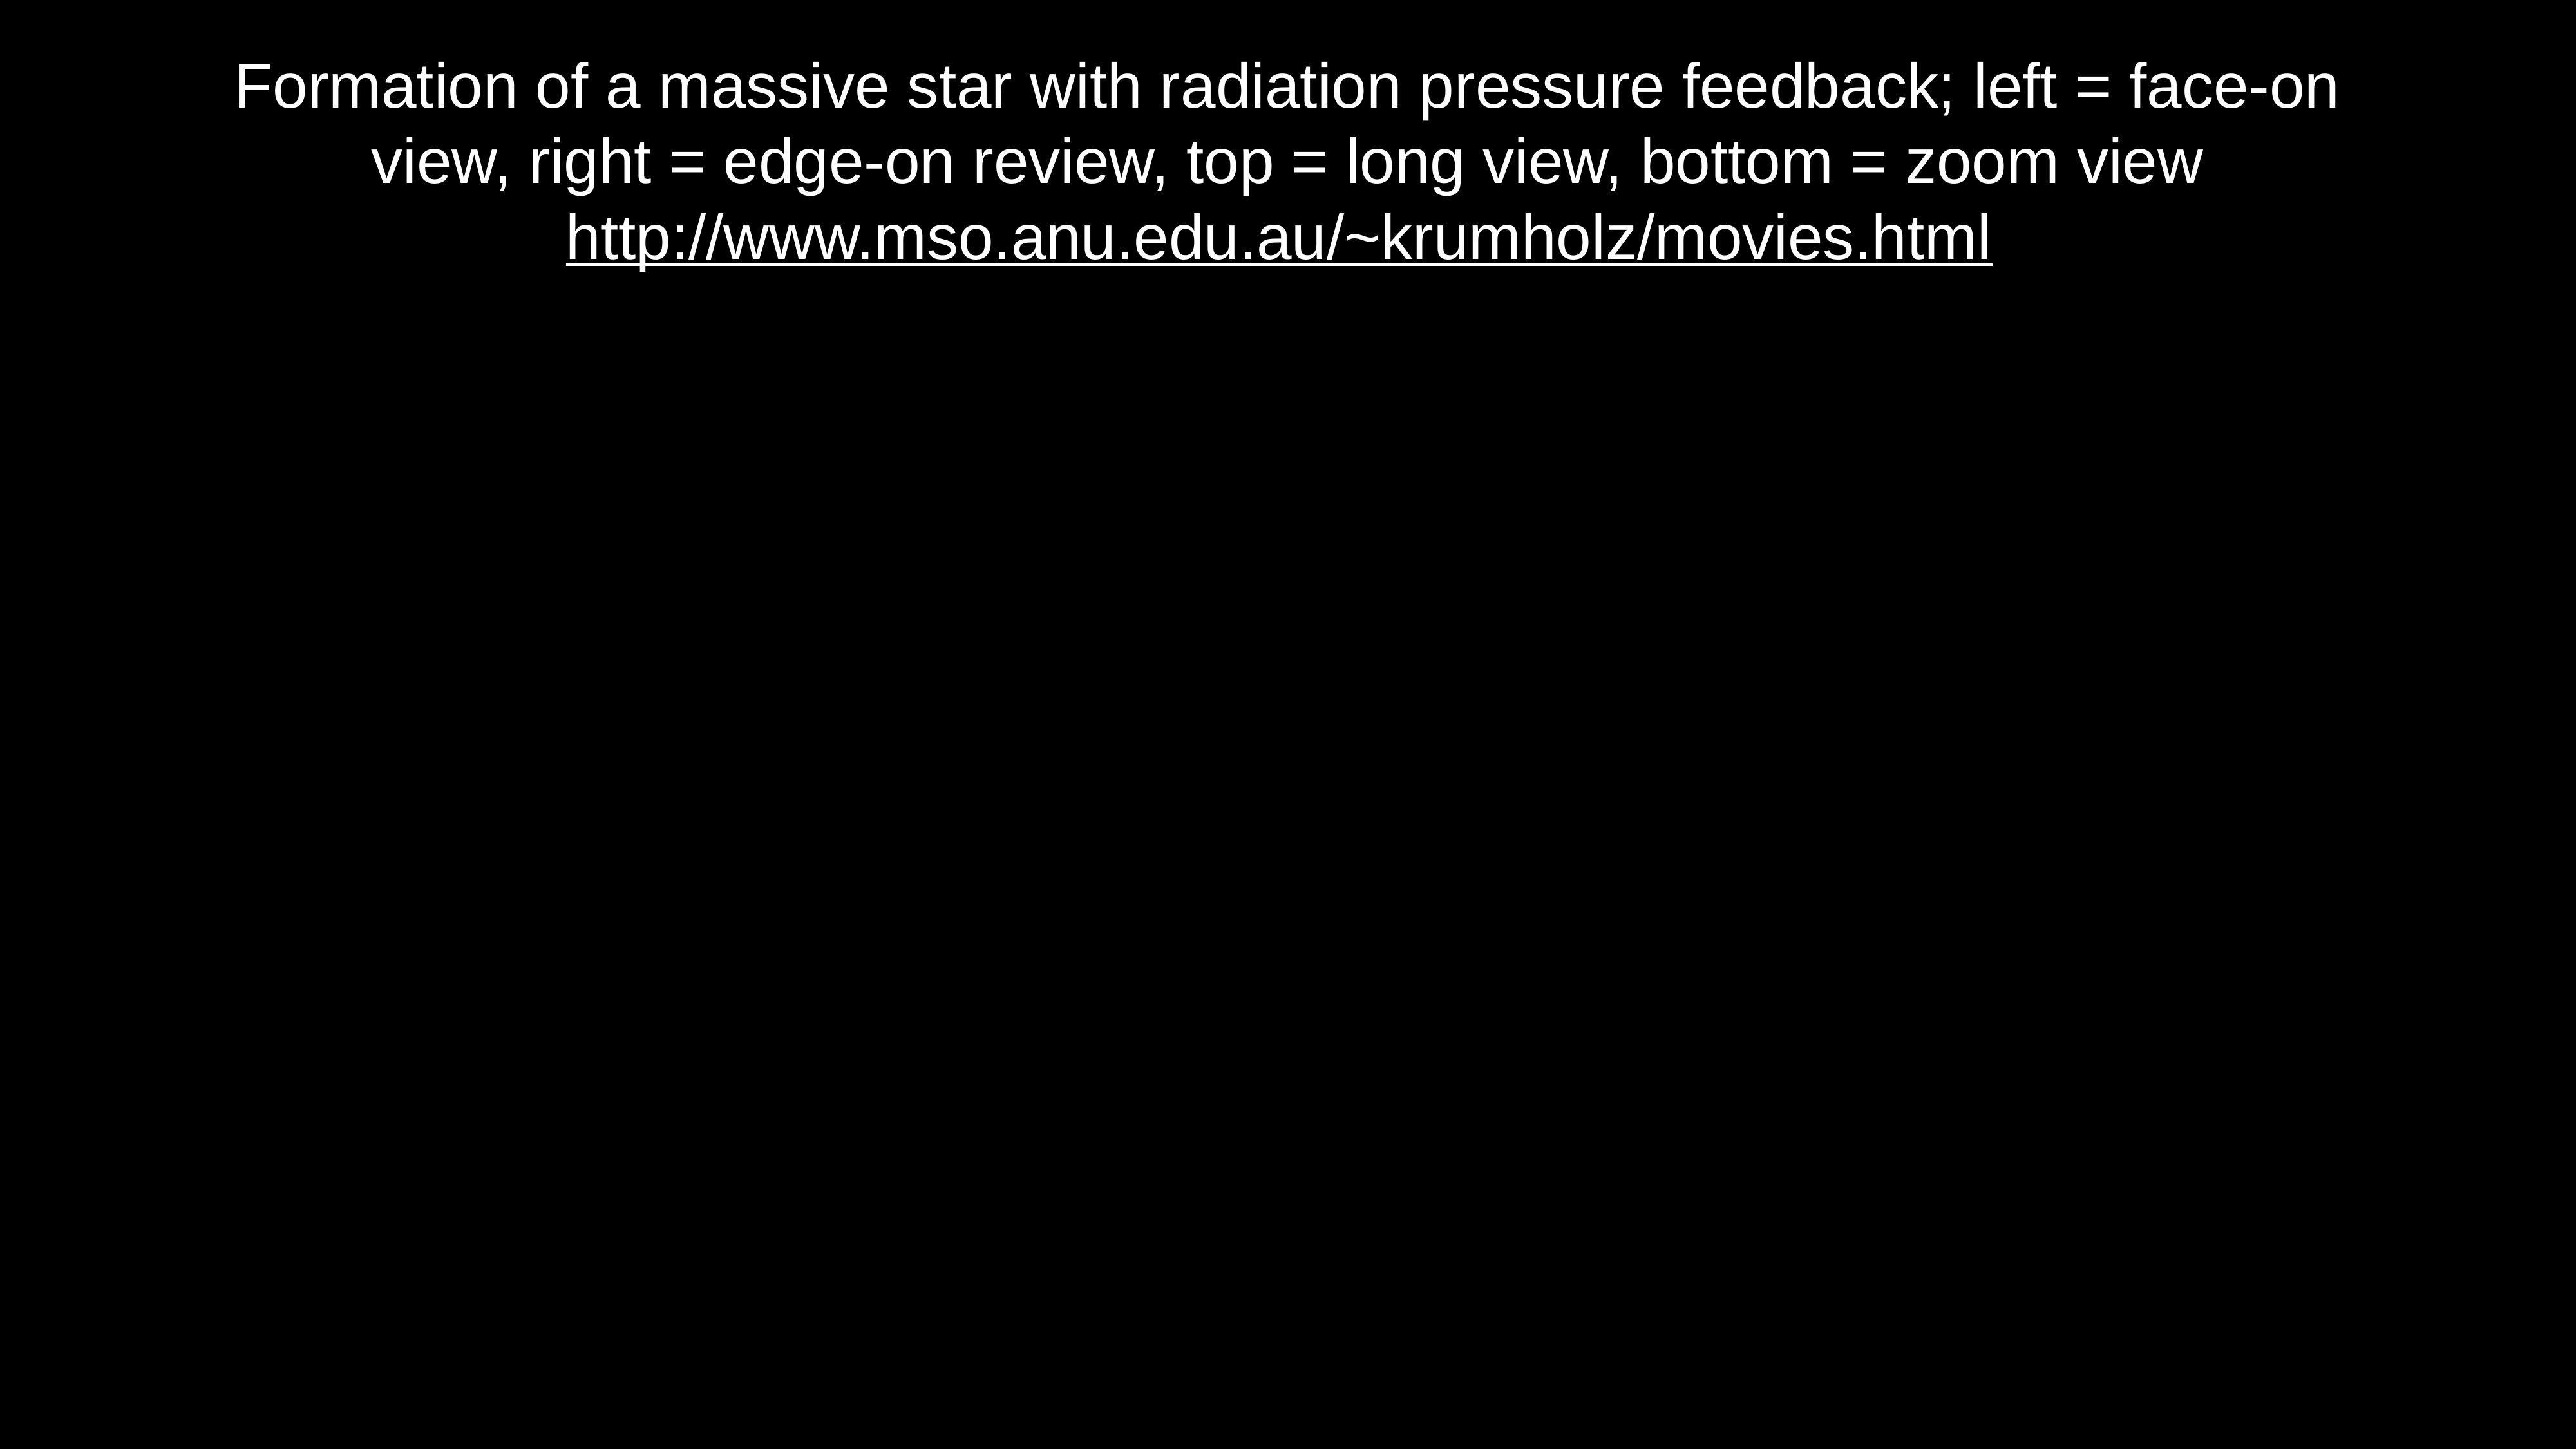

# Formation of a massive star with radiation pressure feedback; left = face-on view, right = edge-on review, top = long view, bottom = zoom view
http://www.mso.anu.edu.au/~krumholz/movies.html